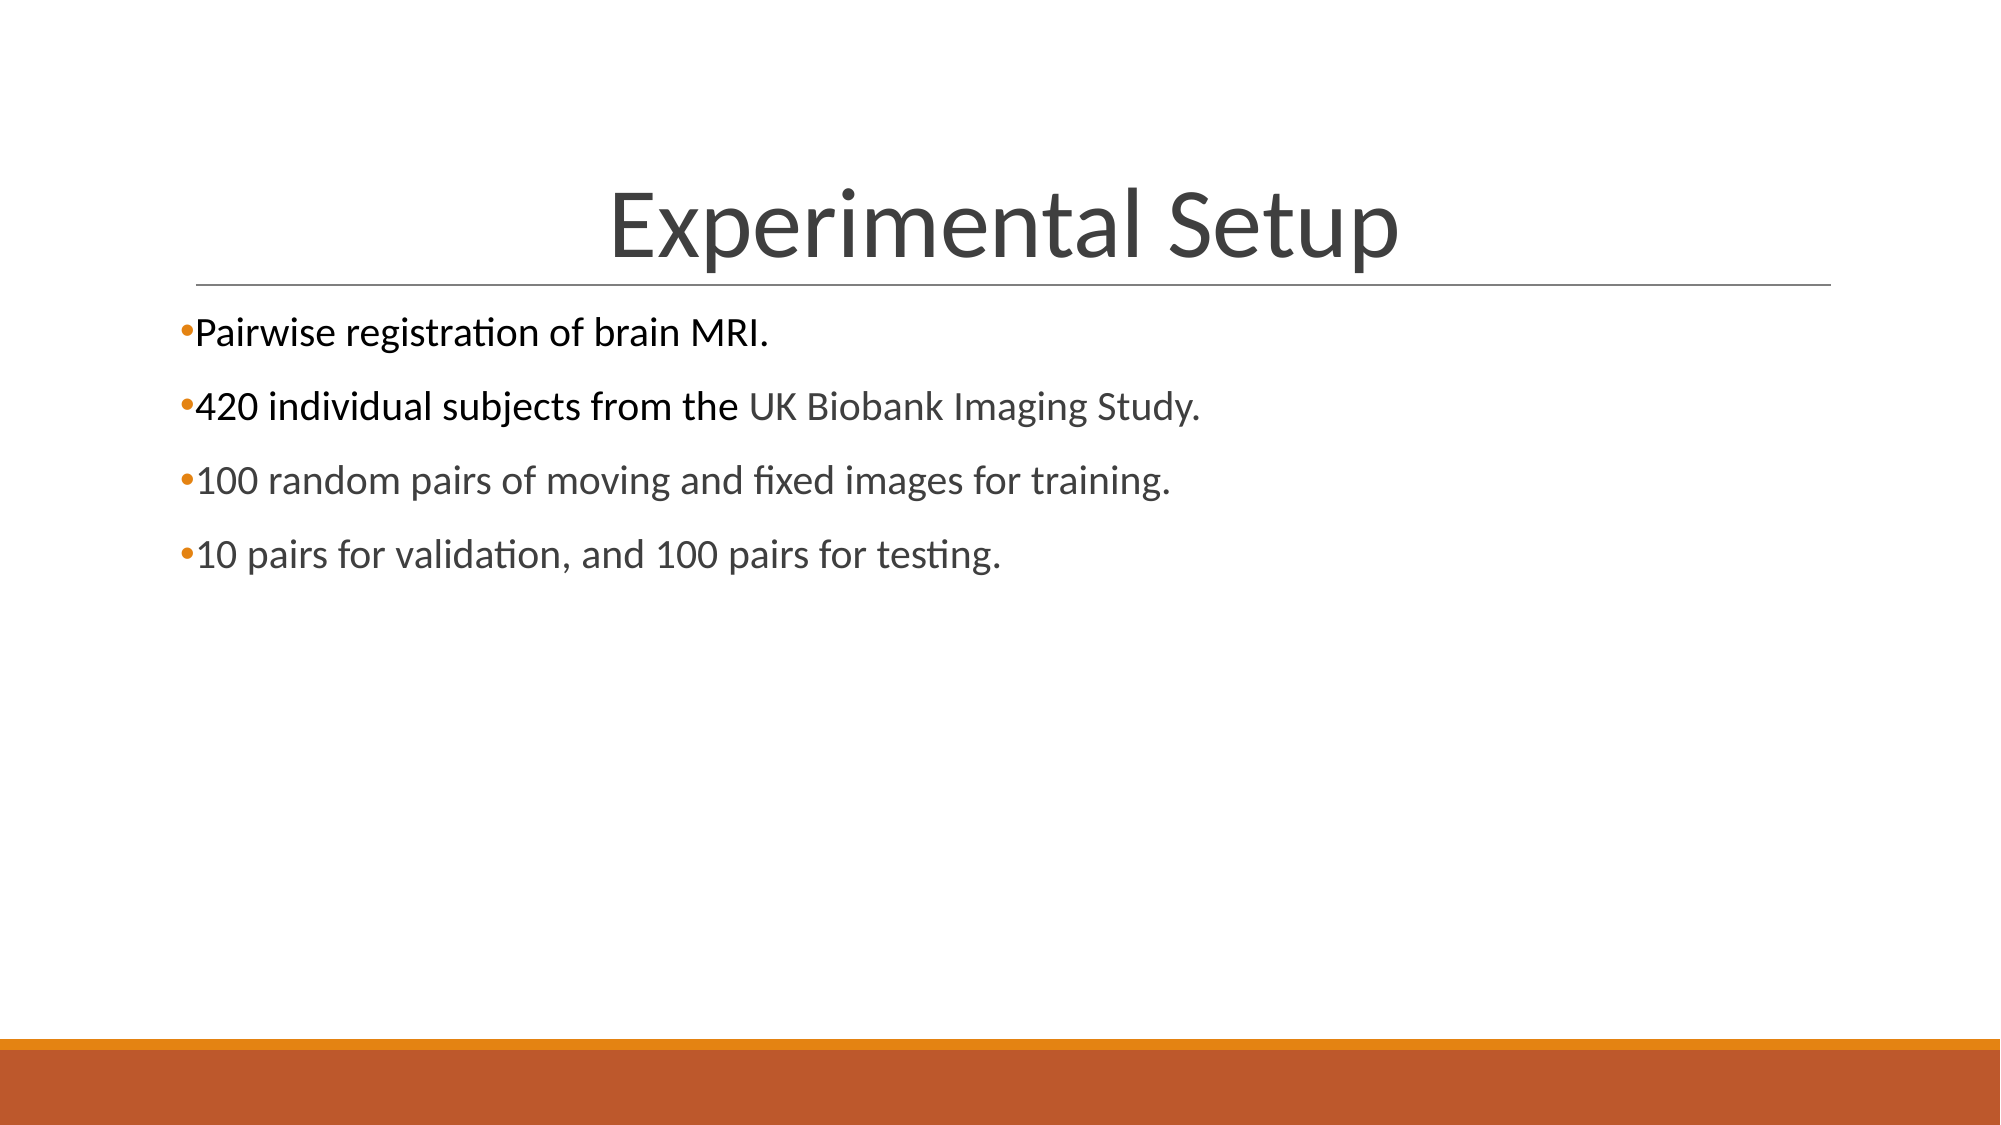

# Experimental Setup
Pairwise registration of brain MRI.
420 individual subjects from the UK Biobank Imaging Study.
100 random pairs of moving and fixed images for training.
10 pairs for validation, and 100 pairs for testing.

20